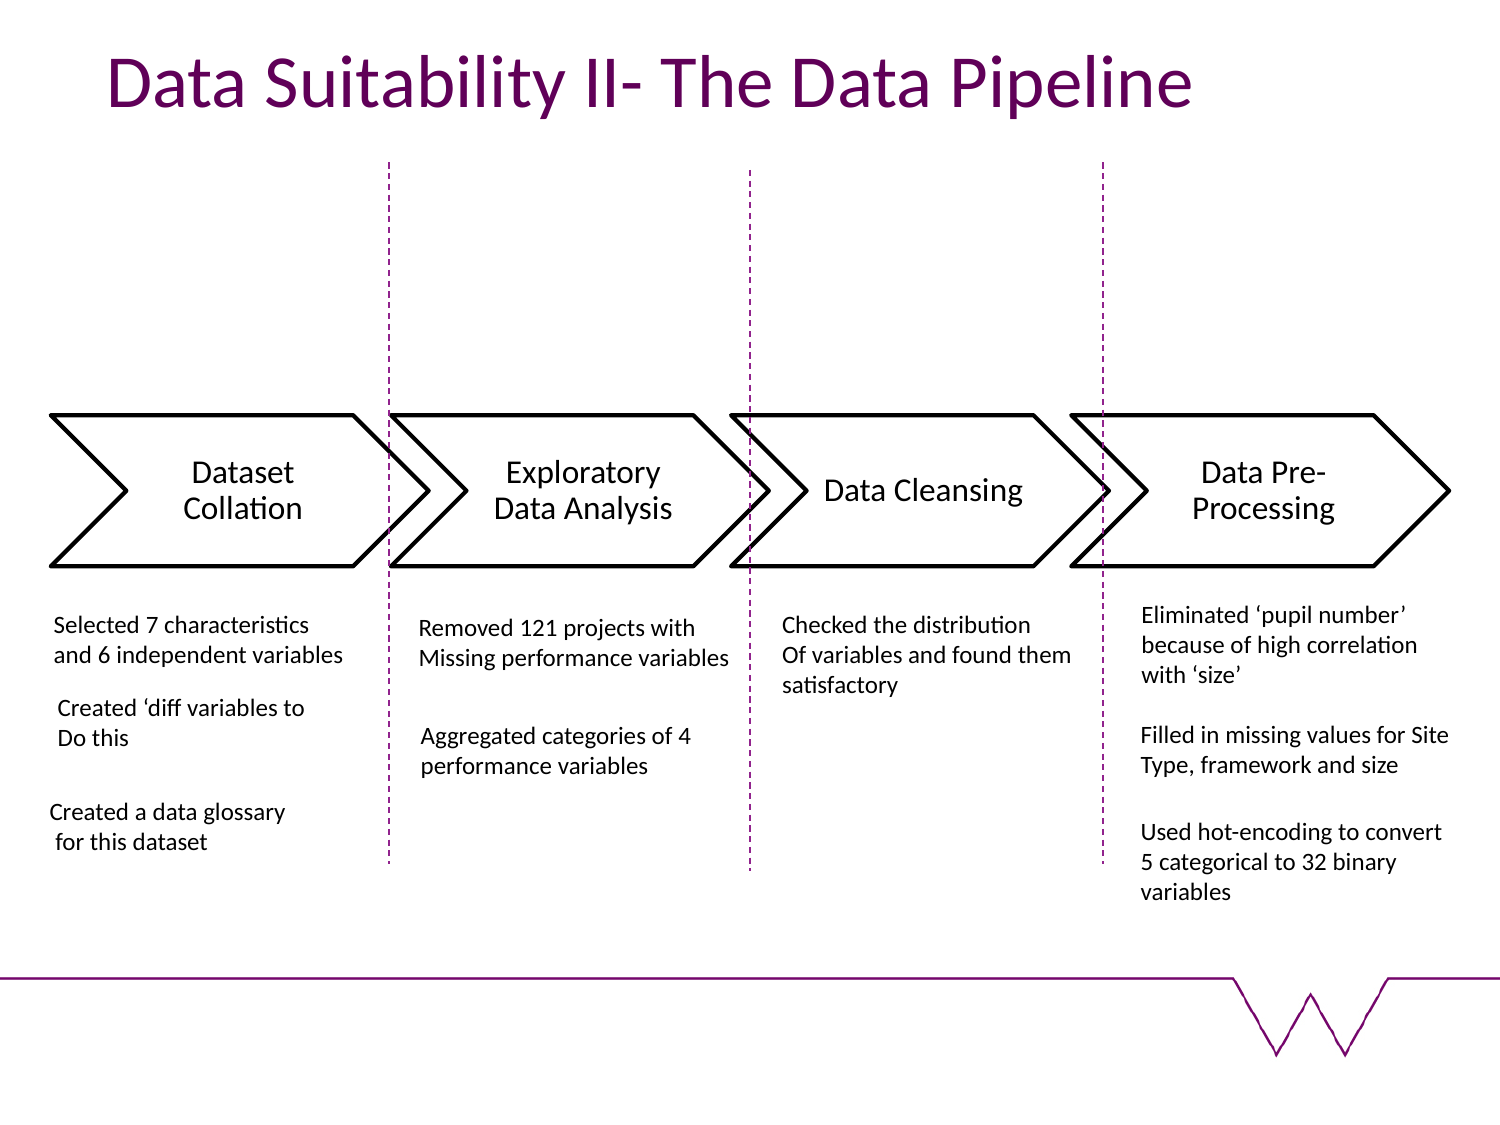

Data Suitability II- The Data Pipeline
Dataset Collation
Exploratory Data Analysis
Data Cleansing
Data Pre-Processing
Eliminated ‘pupil number’
because of high correlation
with ‘size’
Selected 7 characteristics
and 6 independent variables
Checked the distribution
Of variables and found them
satisfactory
Removed 121 projects with
Missing performance variables
Created ‘diff variables to
Do this
Filled in missing values for Site Type, framework and size
Aggregated categories of 4
performance variables
Created a data glossary
 for this dataset
Used hot-encoding to convert 5 categorical to 32 binary variables